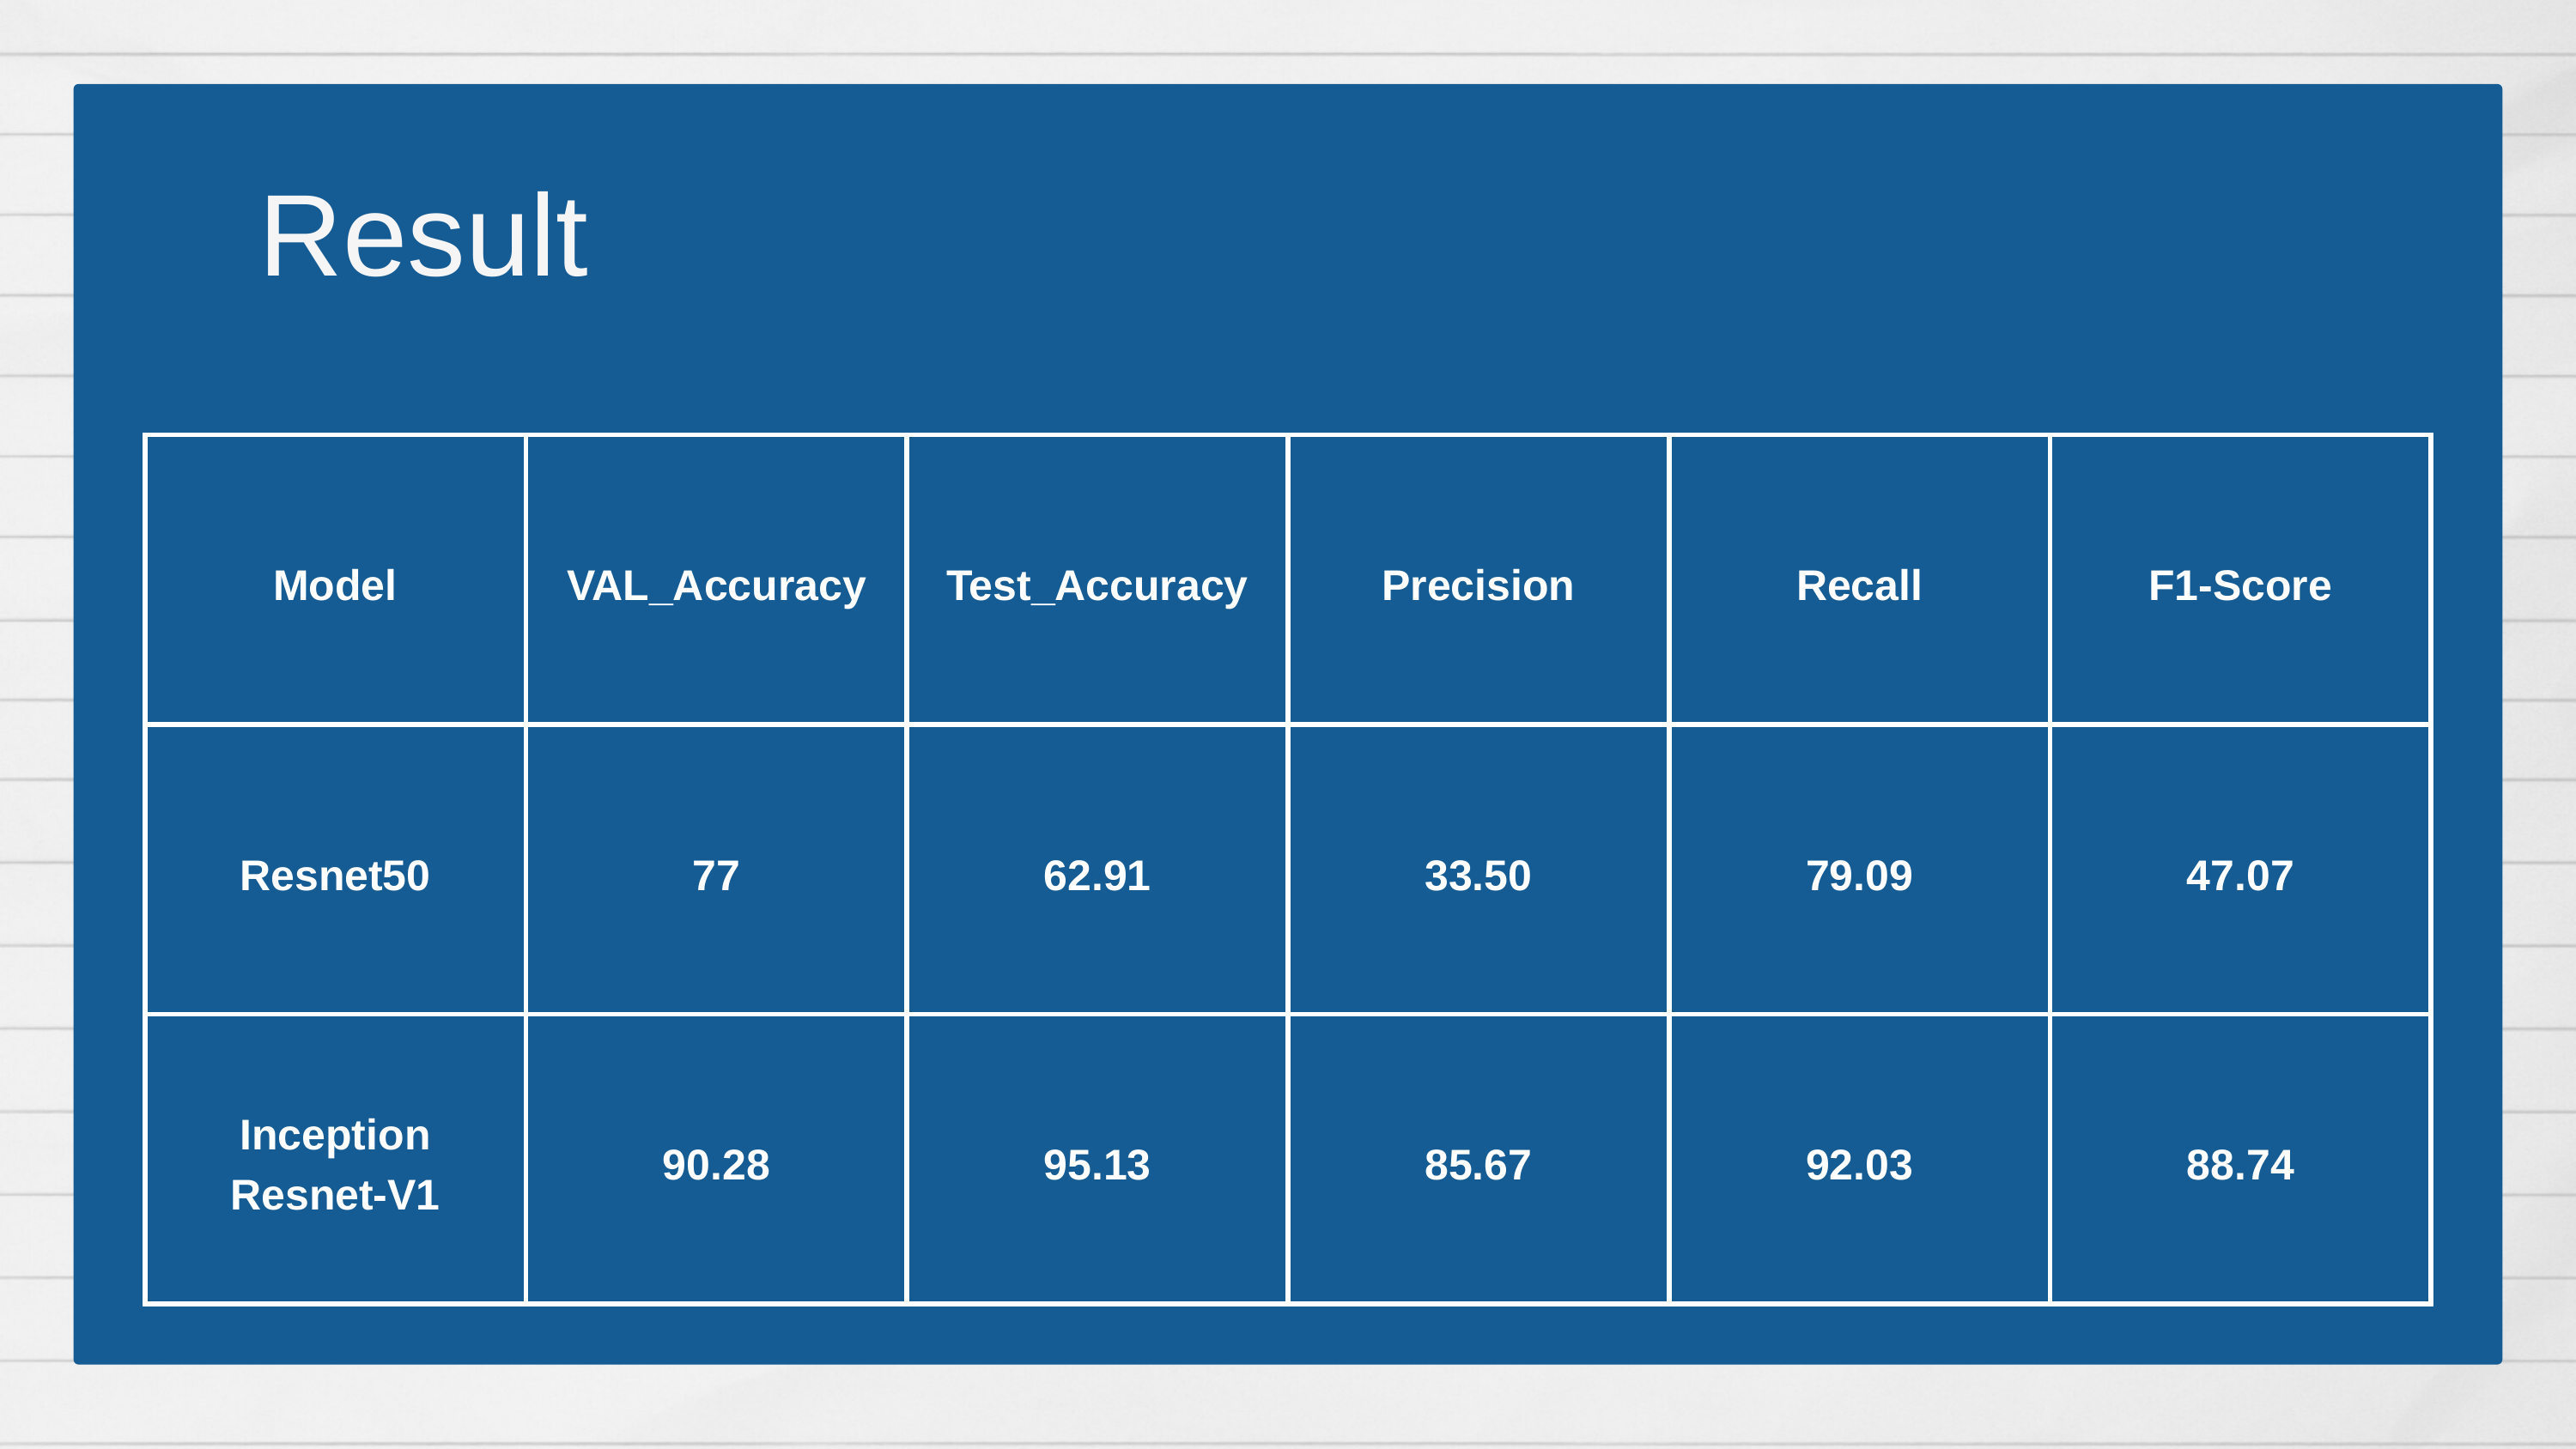

Result
| Model | VAL\_Accuracy | Test\_Accuracy | Precision | Recall | F1-Score |
| --- | --- | --- | --- | --- | --- |
| Resnet50 | 77 | 62.91 | 33.50 | 79.09 | 47.07 |
| Inception Resnet-V1 | 90.28 | 95.13 | 85.67 | 92.03 | 88.74 |